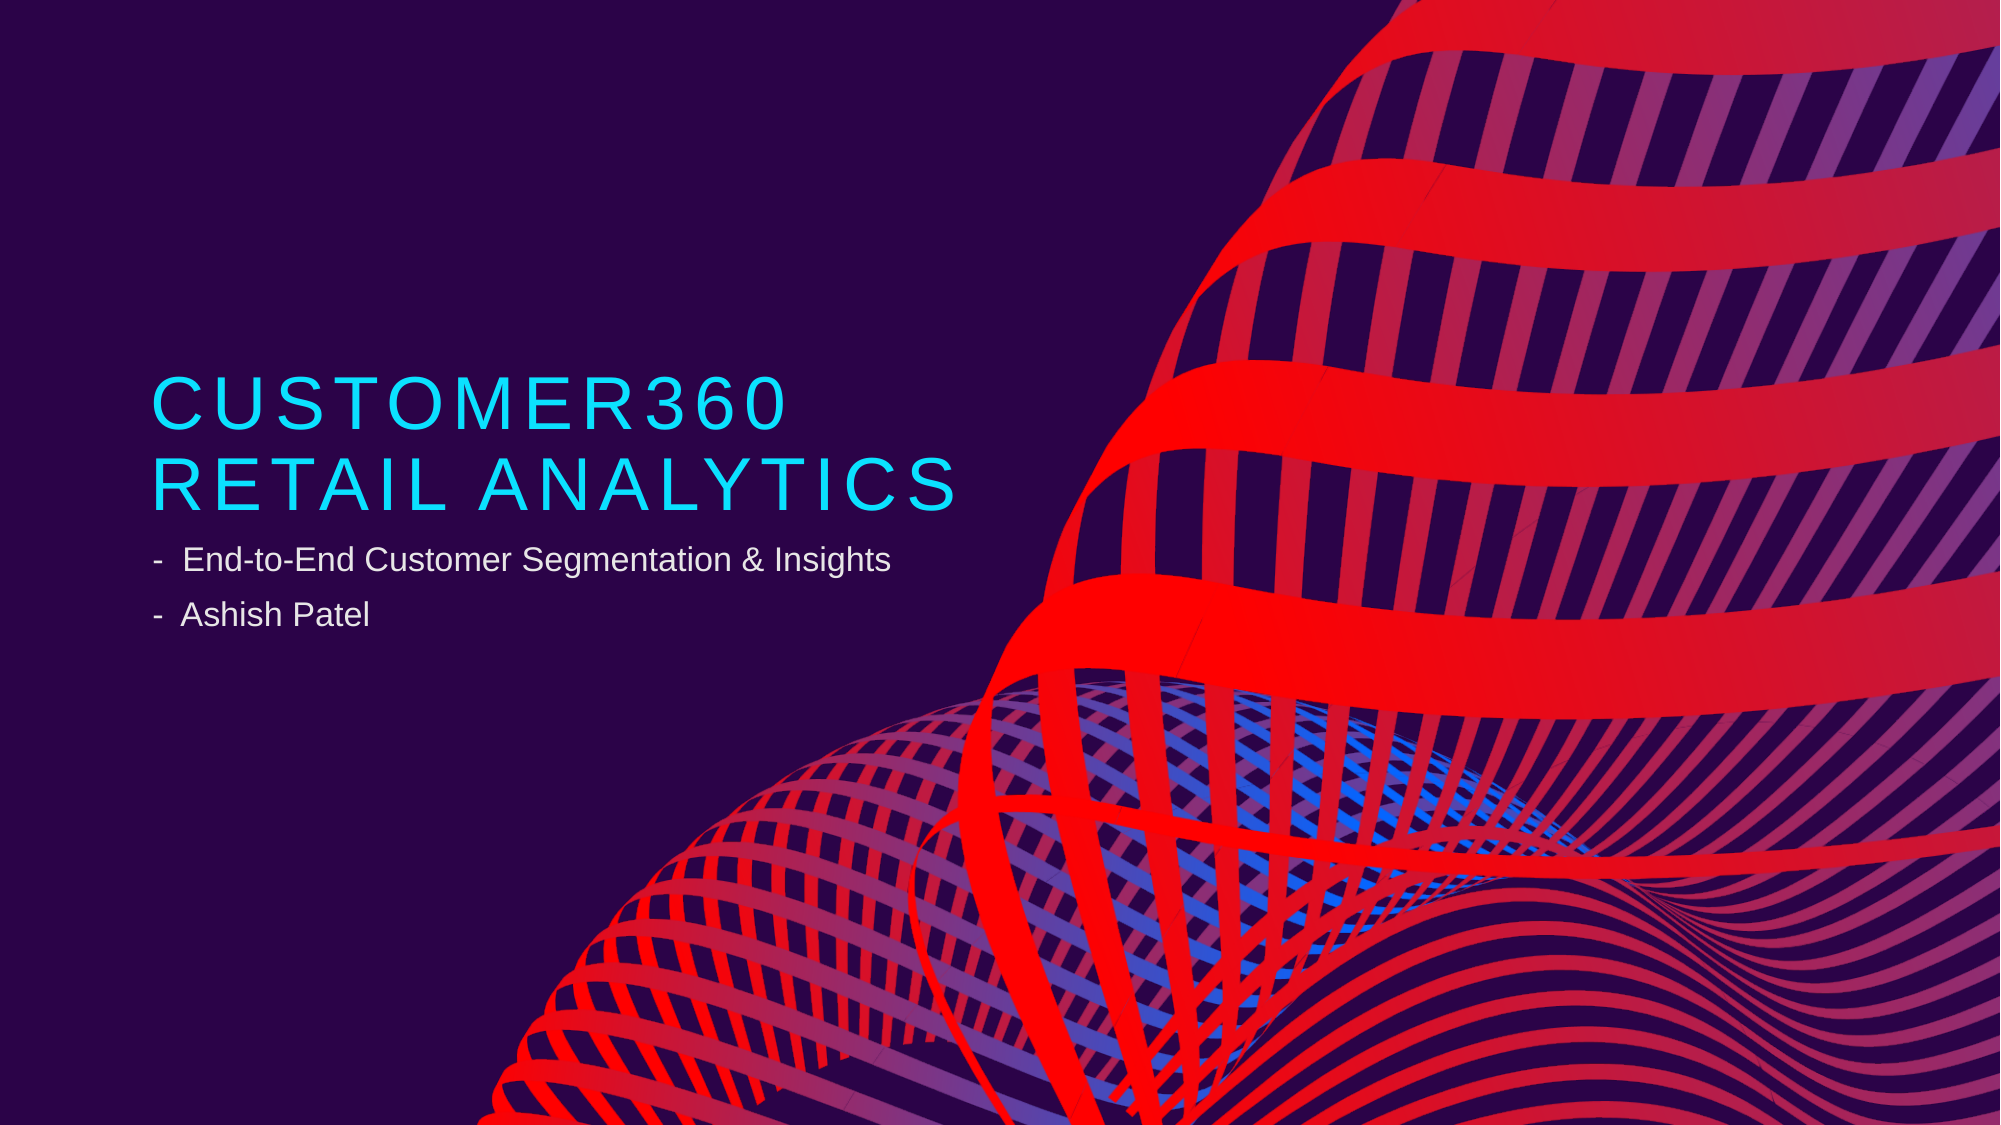

# Customer360 Retail Analytics
-  End-to-End Customer Segmentation & Insights
-  Ashish Patel